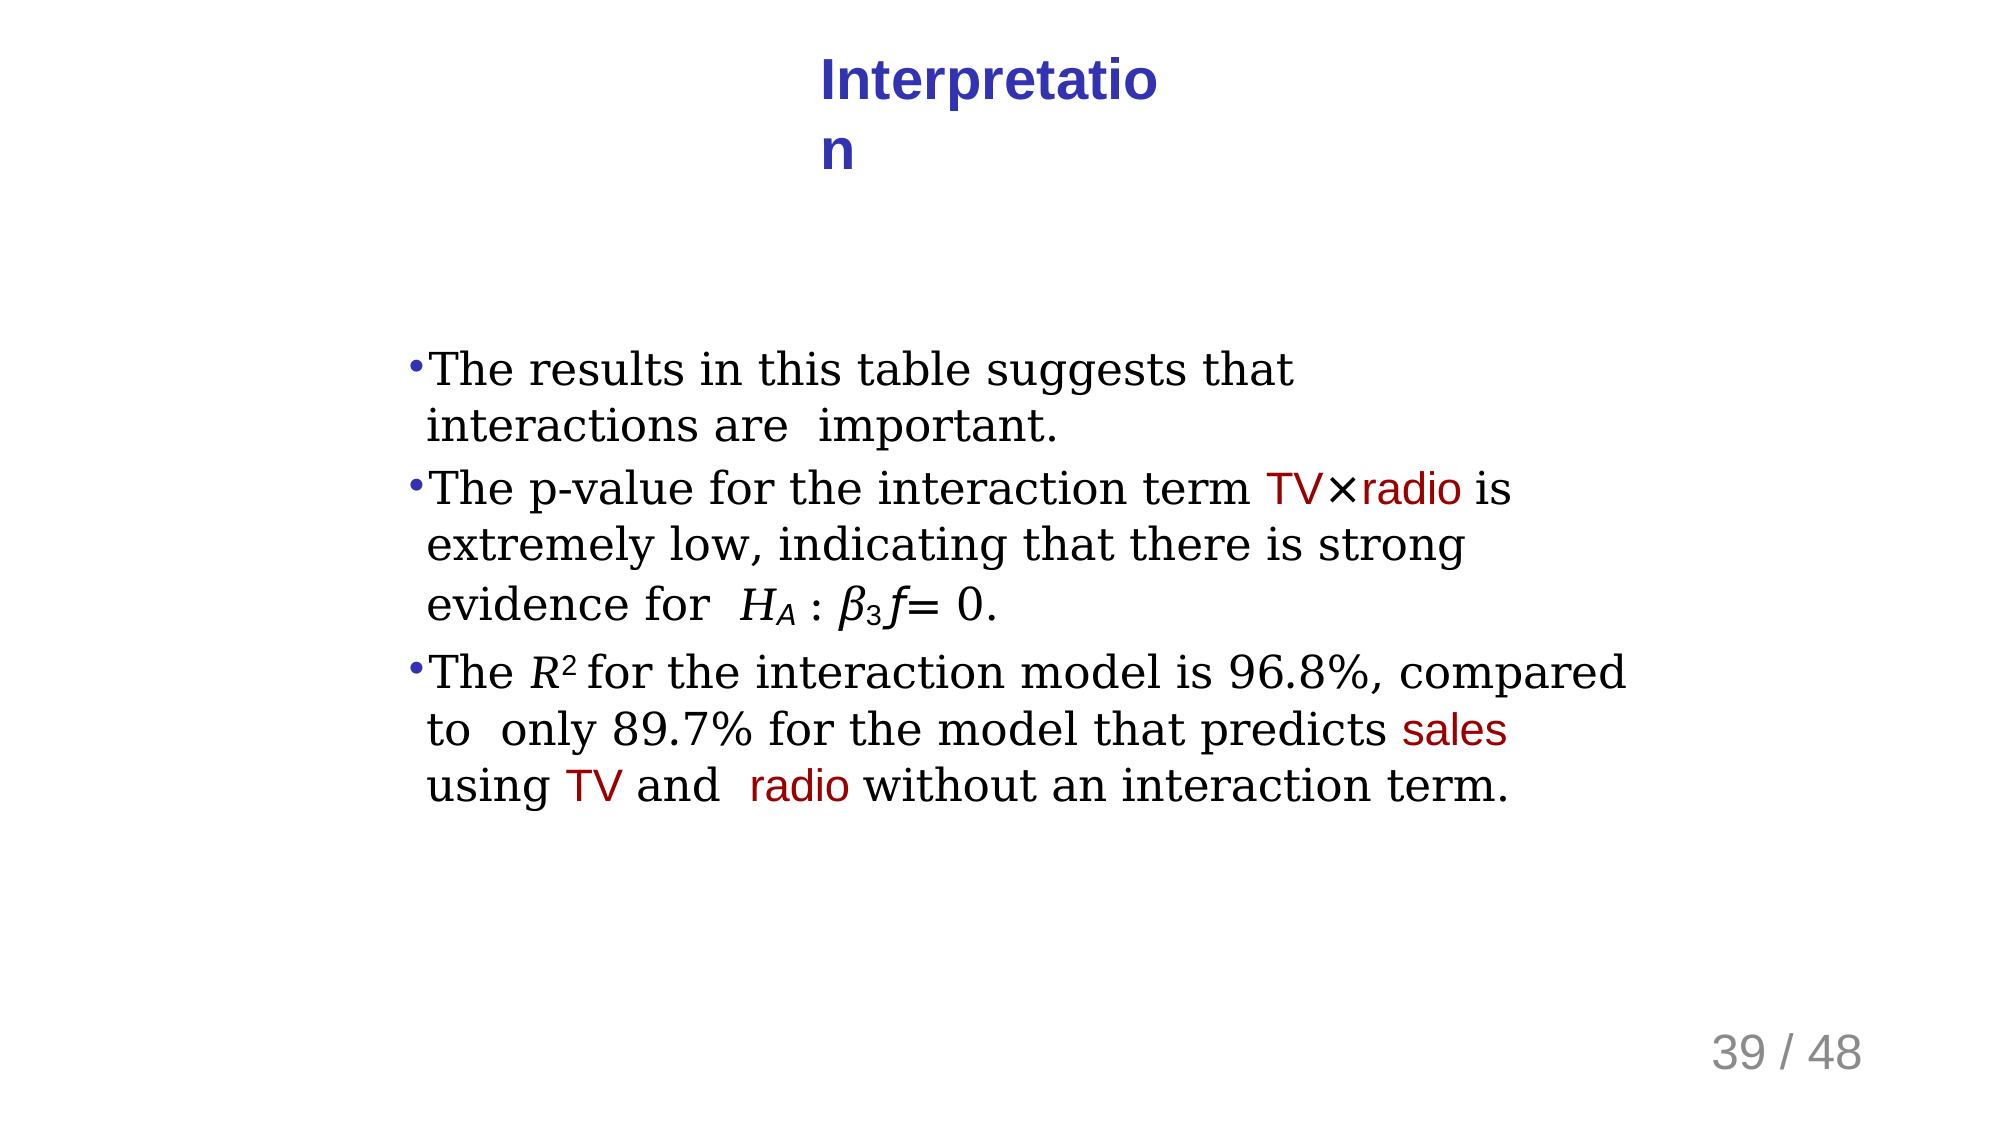

# Interpretation
The results in this table suggests that interactions are  important.
The p-value for the interaction term TV×radio is  extremely low, indicating that there is strong evidence for  HA : β3 ƒ= 0.
The R2 for the interaction model is 96.8%, compared to  only 89.7% for the model that predicts sales using TV and  radio without an interaction term.
39 / 48